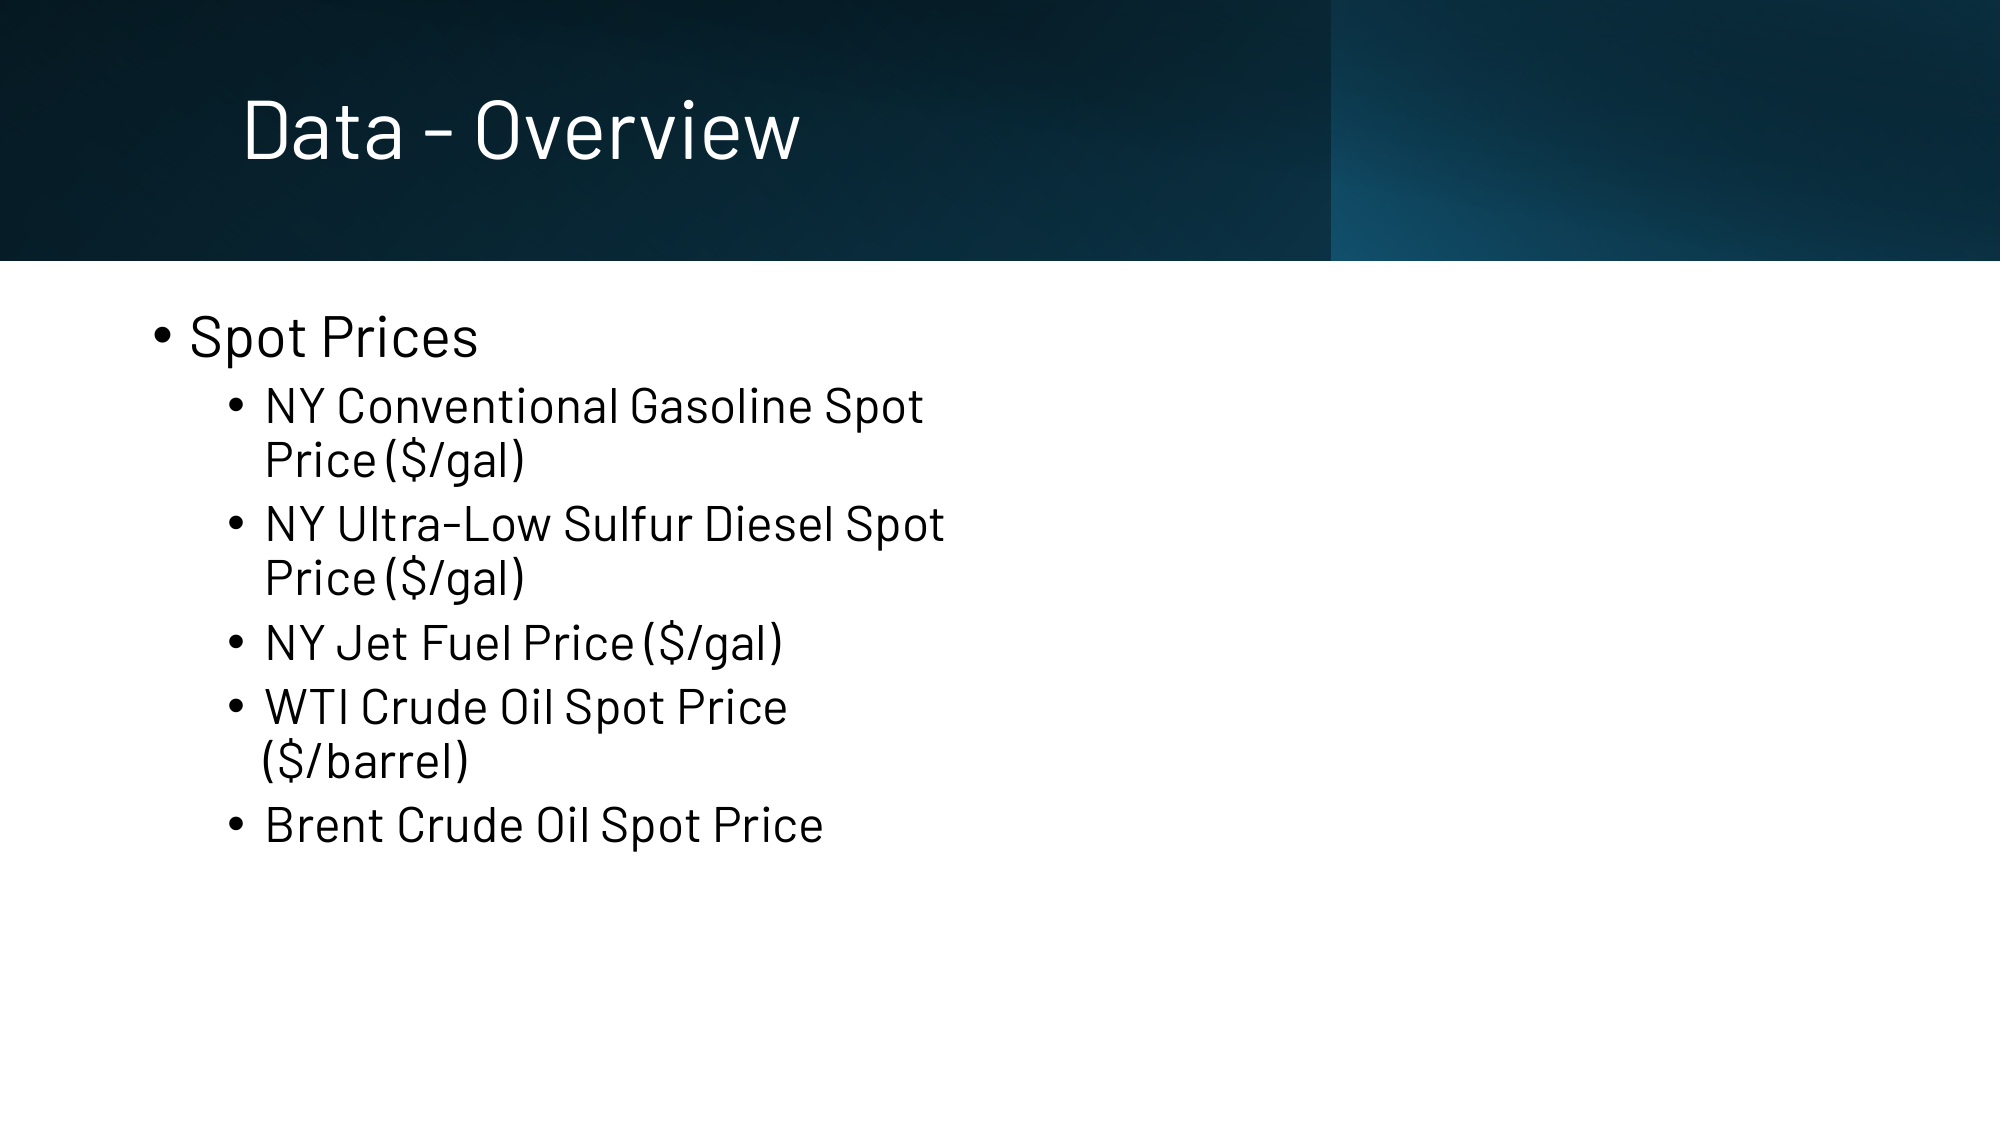

# Data - Overview
Spot Prices
NY Conventional Gasoline Spot Price ($/gal)
NY Ultra-Low Sulfur Diesel Spot Price ($/gal)
NY Jet Fuel Price ($/gal)
WTI Crude Oil Spot Price ($/barrel)
Brent Crude Oil Spot Price